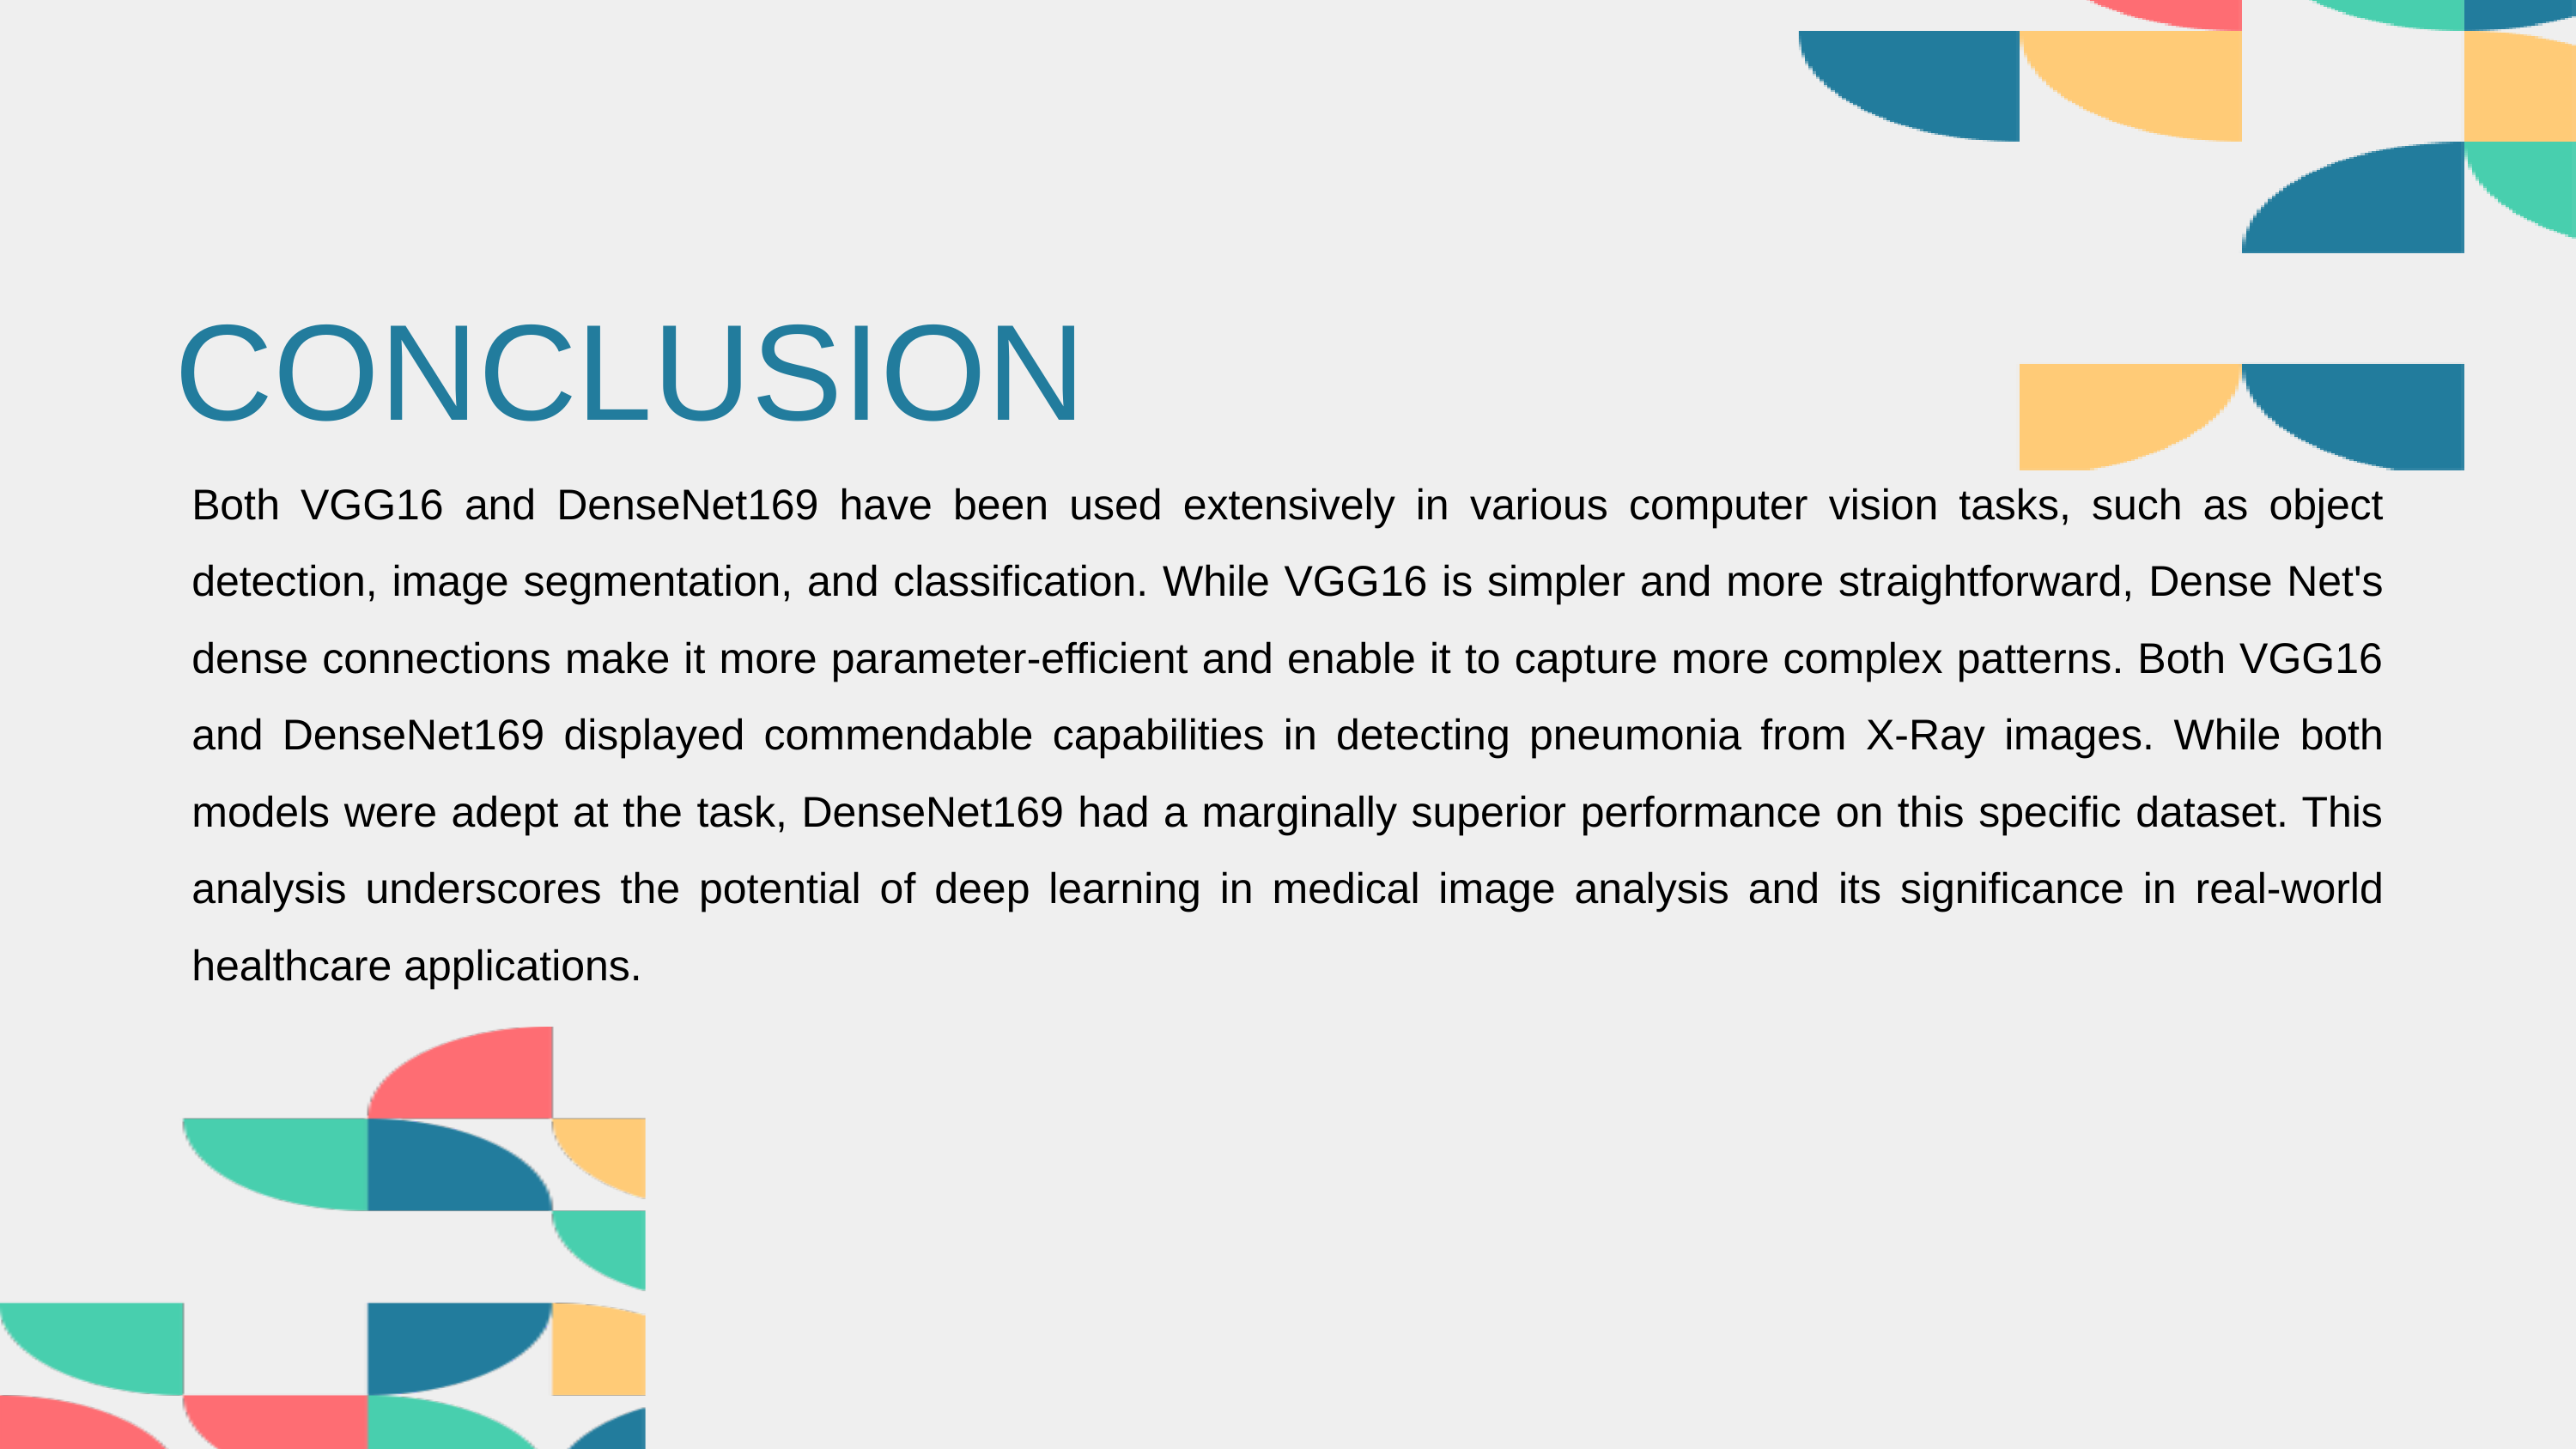

CONCLUSION
Both VGG16 and DenseNet169 have been used extensively in various computer vision tasks, such as object detection, image segmentation, and classification. While VGG16 is simpler and more straightforward, Dense Net's dense connections make it more parameter-efficient and enable it to capture more complex patterns. Both VGG16 and DenseNet169 displayed commendable capabilities in detecting pneumonia from X-Ray images. While both models were adept at the task, DenseNet169 had a marginally superior performance on this specific dataset. This analysis underscores the potential of deep learning in medical image analysis and its significance in real-world healthcare applications.